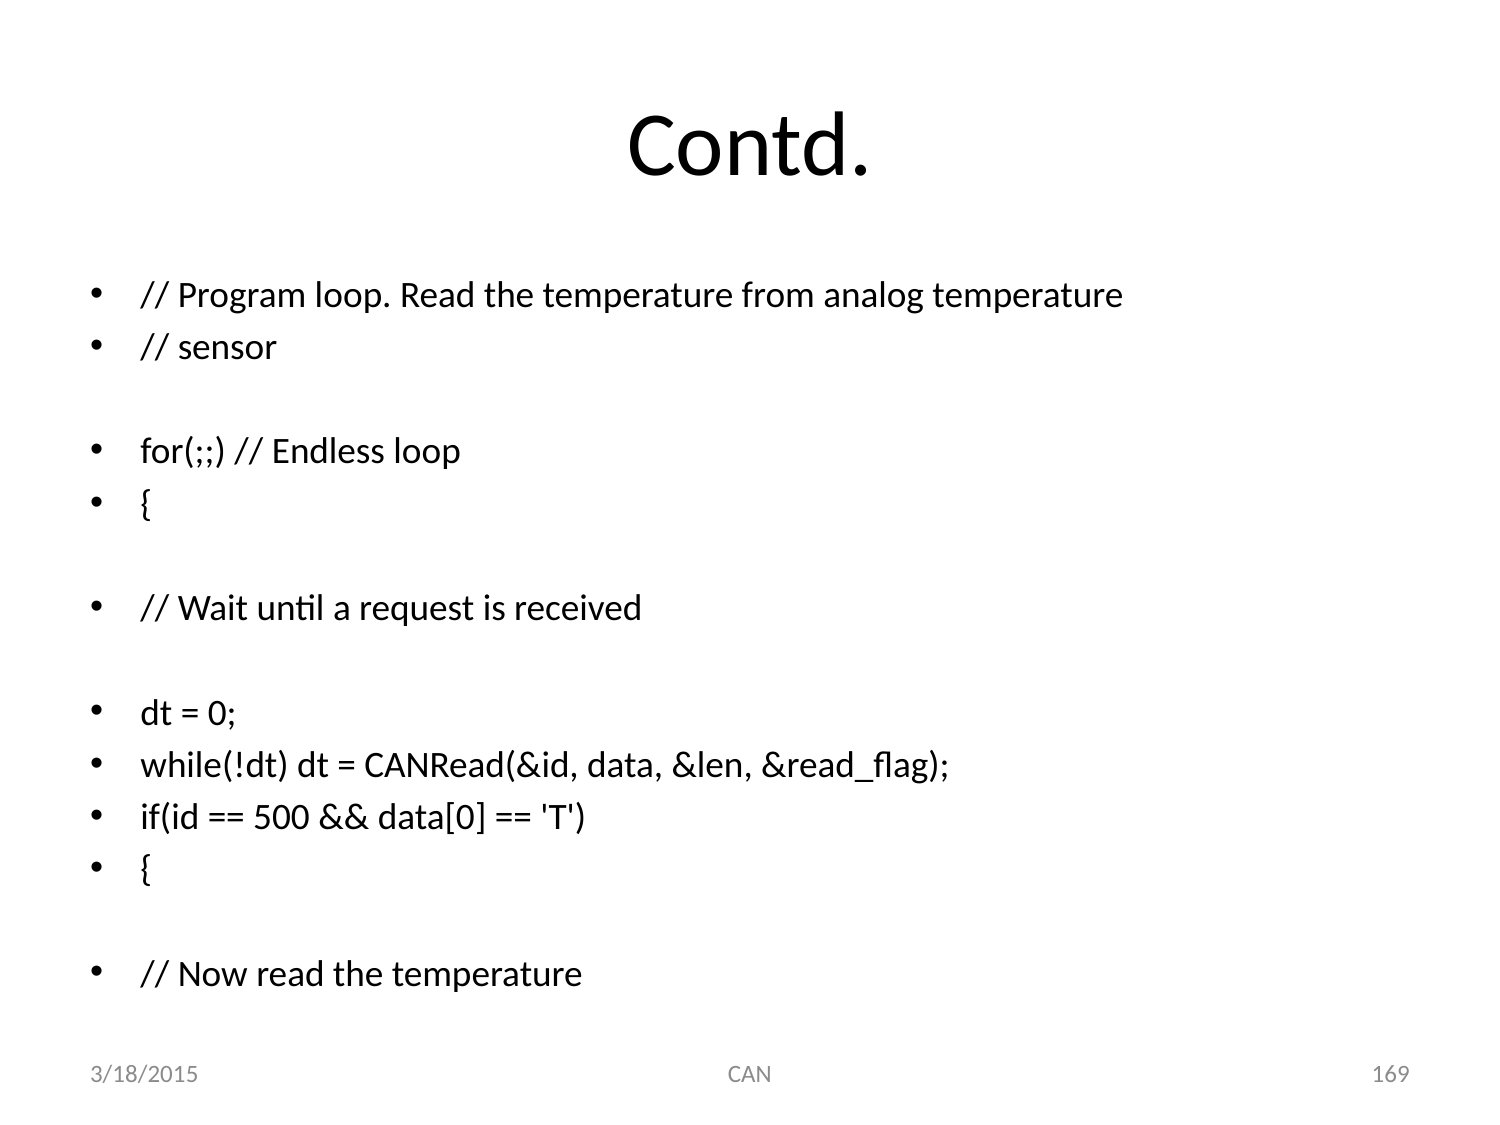

# Contd.
// Program loop. Read the temperature from analog temperature
// sensor

for(;;) // Endless loop
{

// Wait until a request is received

dt = 0;
while(!dt) dt = CANRead(&id, data, &len, &read_flag);
if(id == 500 && data[0] == 'T')
{

// Now read the temperature
3/18/2015
CAN
169